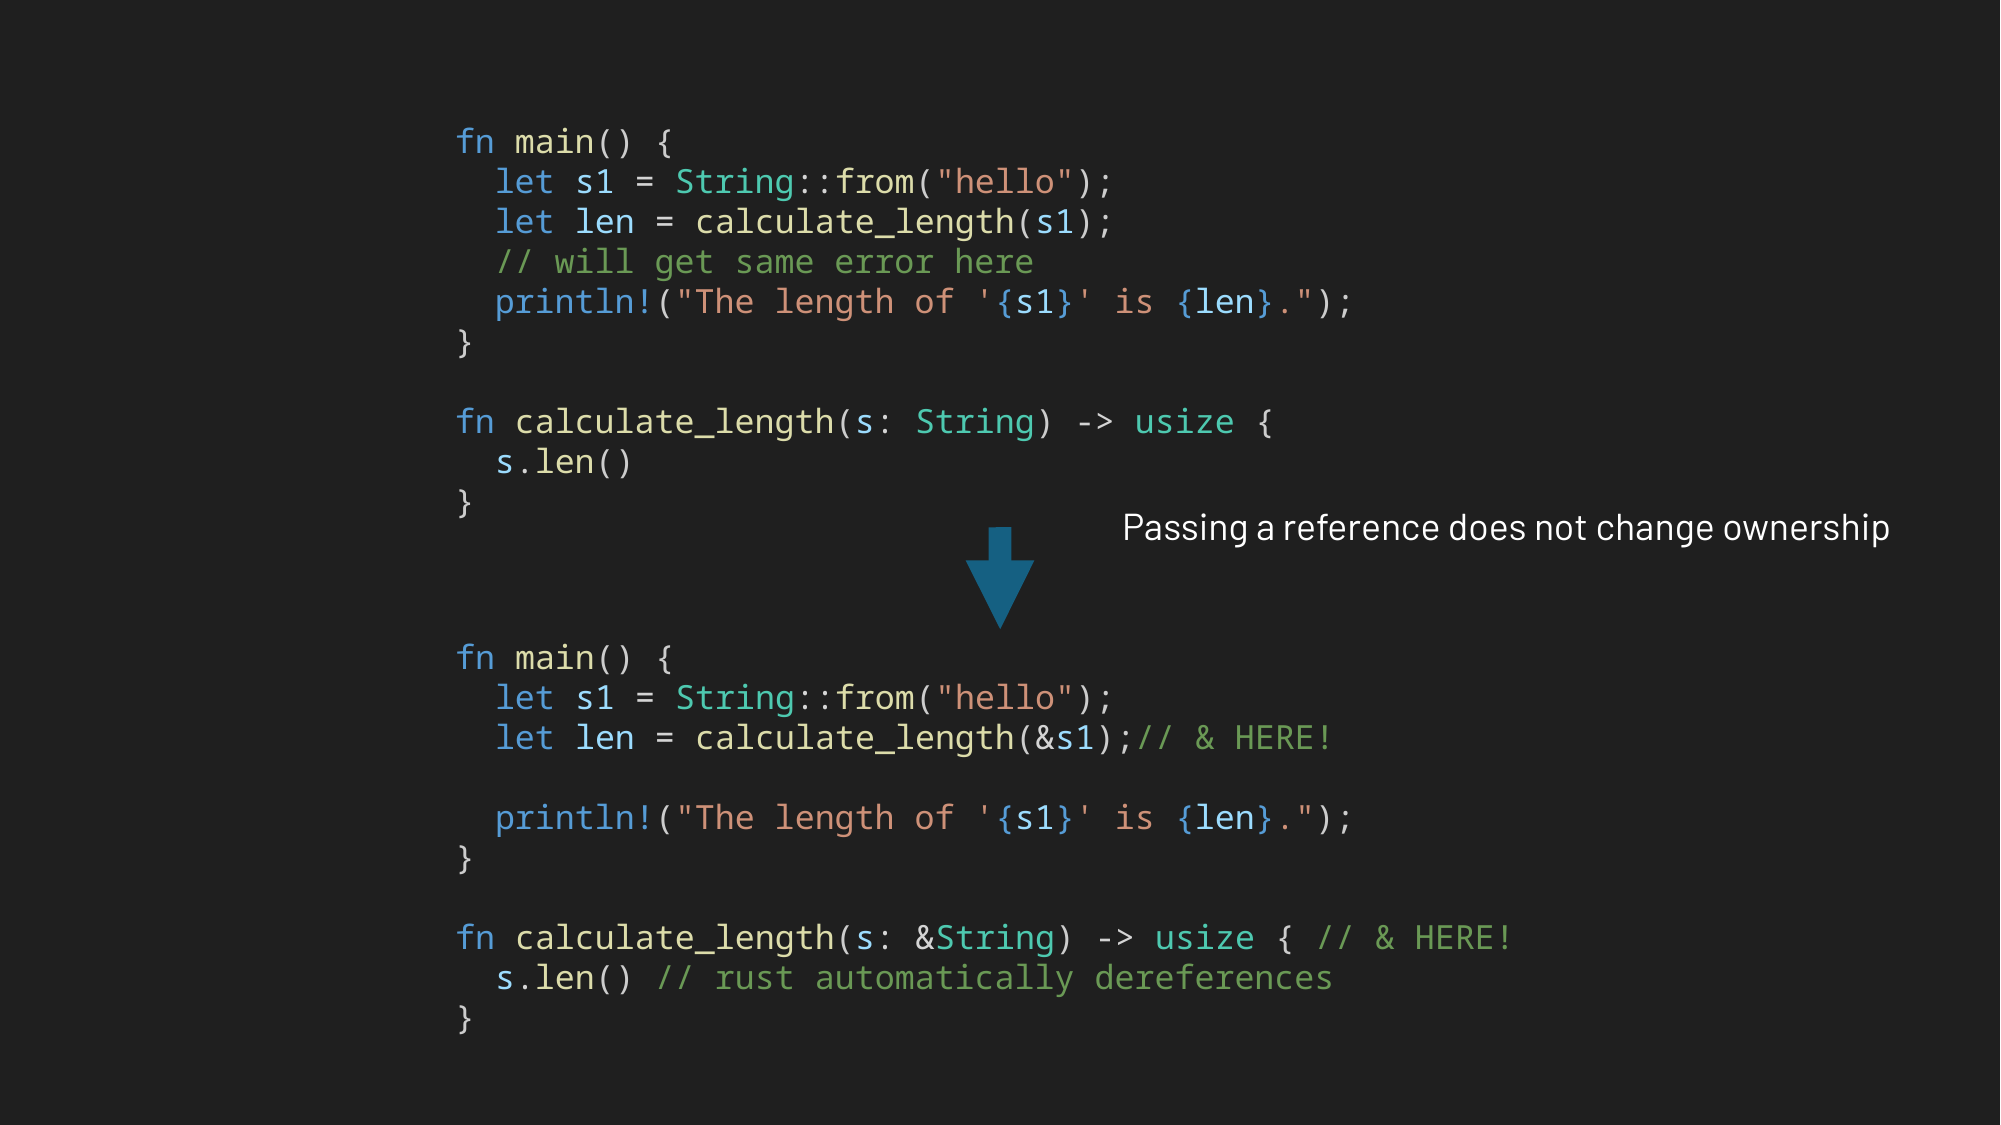

fn main() {
  let s1 = String::from("hello");
  let len = calculate_length(s1);
  // will get same error here
  println!("The length of '{s1}' is {len}.");
}
fn calculate_length(s: String) -> usize {
  s.len()
}
Passing a reference does not change ownership
fn main() {
  let s1 = String::from("hello");
  let len = calculate_length(&s1);// & HERE!
  println!("The length of '{s1}' is {len}.");
}
fn calculate_length(s: &String) -> usize { // & HERE!
  s.len() // rust automatically dereferences
}